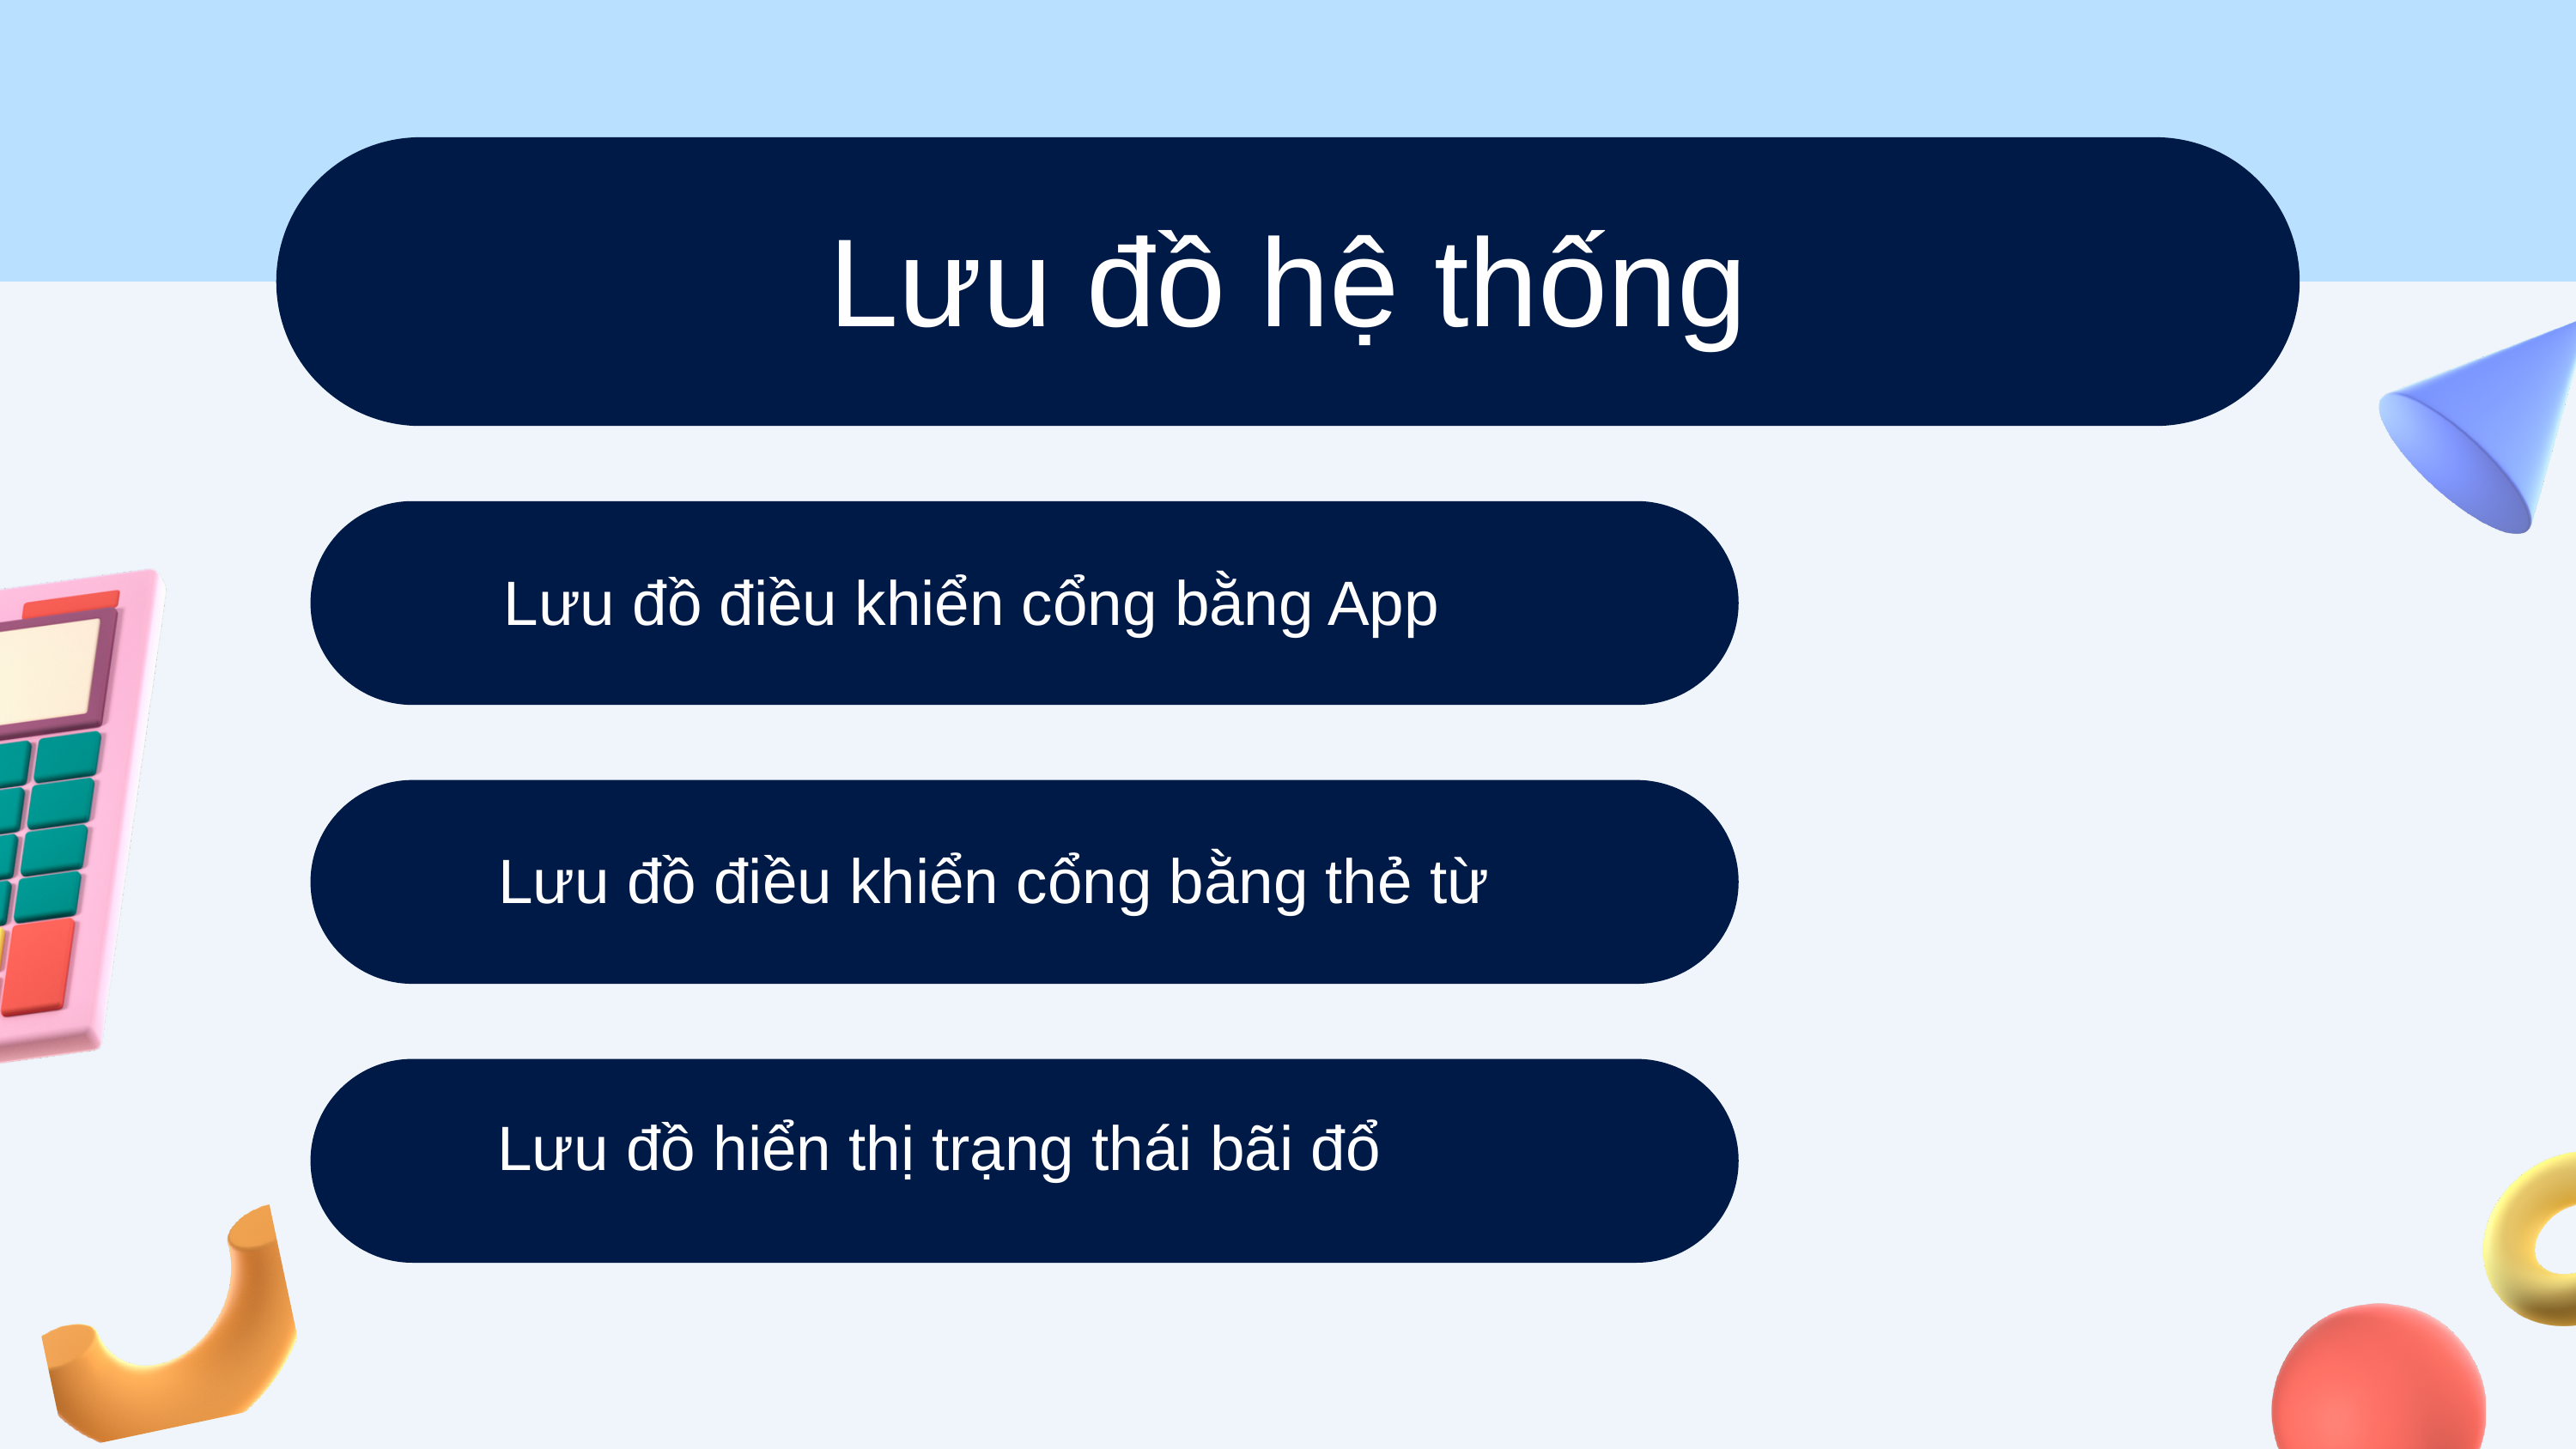

Lưu đồ hệ thống

Lưu đồ điều khiển cổng bằng App

Lưu đồ điều khiển cổng bằng thẻ từ

Lưu đồ hiển thị trạng thái bãi đổ